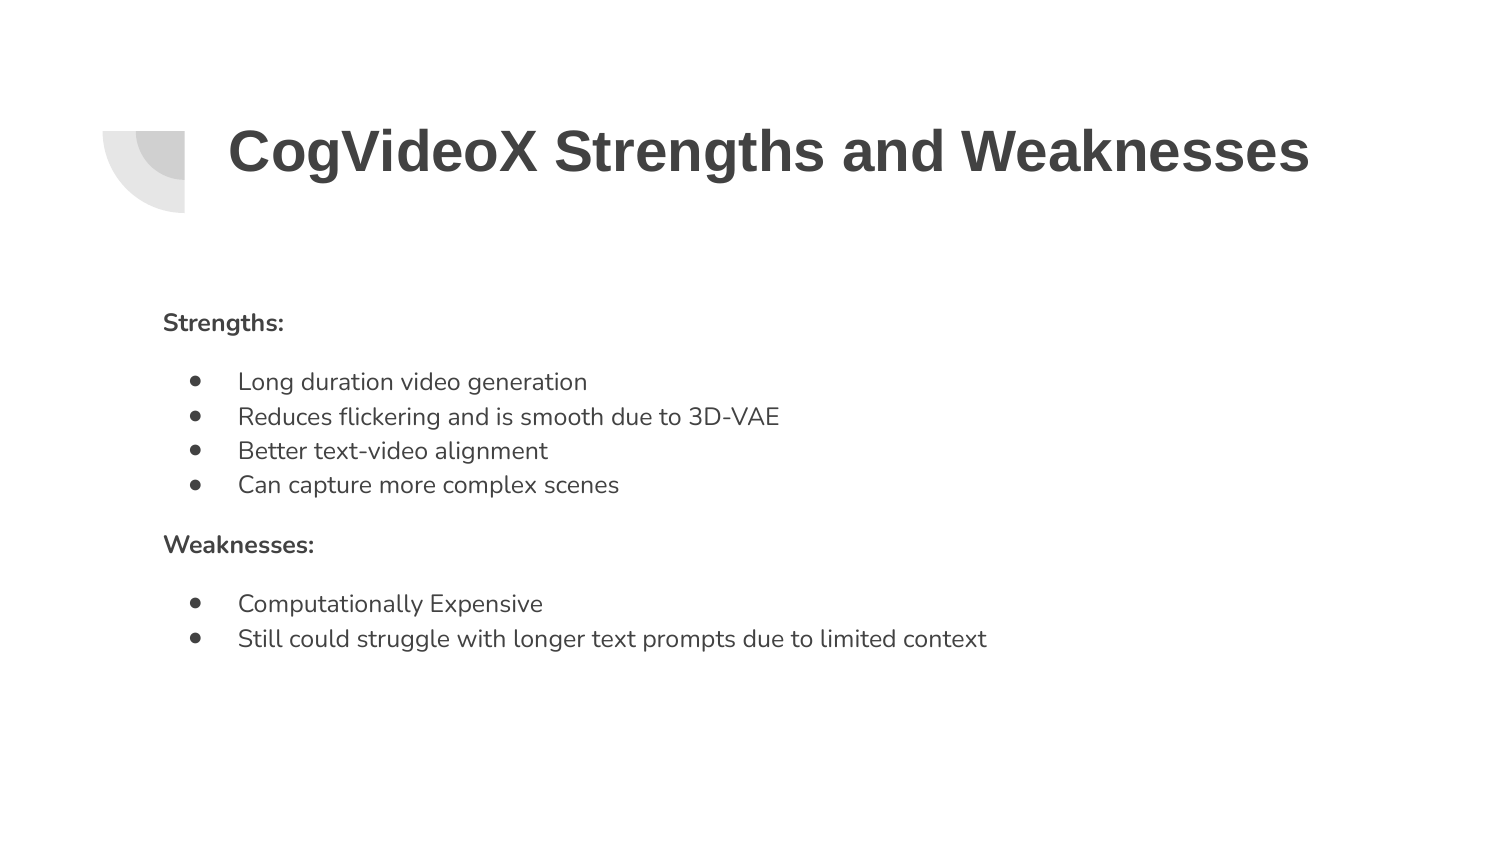

# CogVideoX Strengths and Weaknesses

Strengths:
Long duration video generation
Reduces flickering and is smooth due to 3D-VAE
Better text-video alignment
Can capture more complex scenes
Weaknesses:
Computationally Expensive
Still could struggle with longer text prompts due to limited context